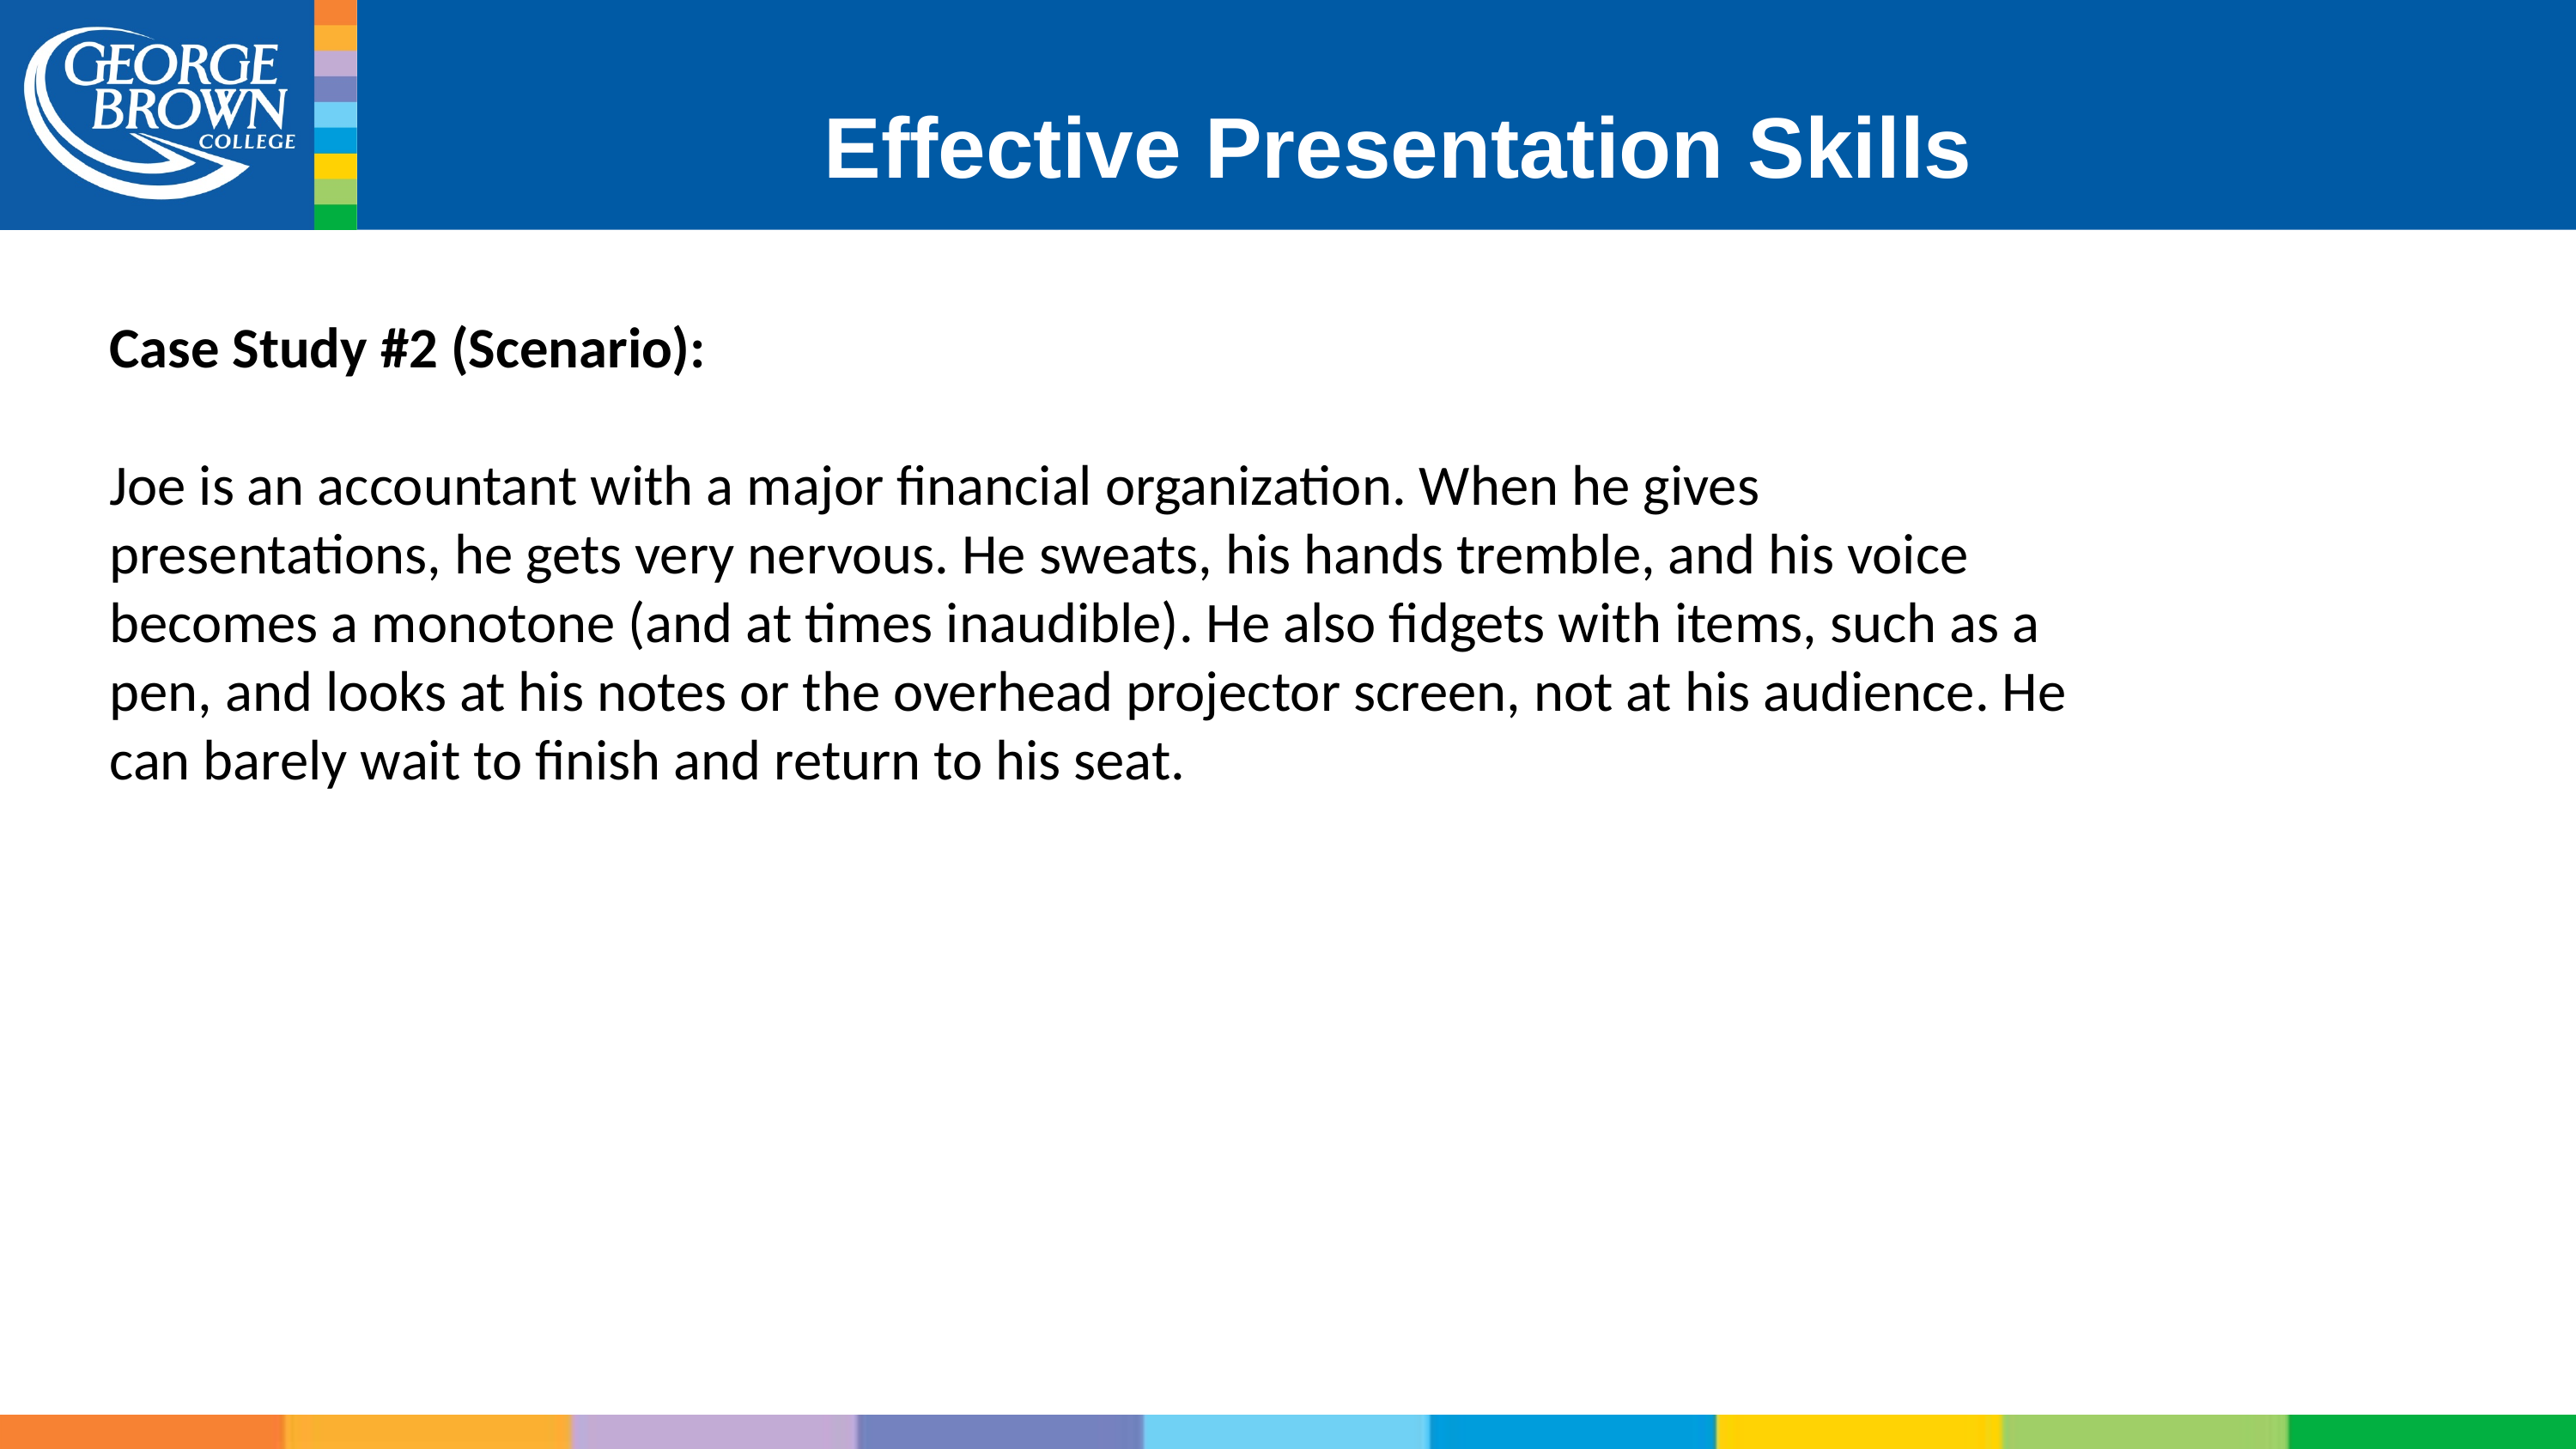

# Effective Presentation Skills

Case Study #2 (Scenario):

Joe is an accountant with a major financial organization. When he gives
presentations, he gets very nervous. He sweats, his hands tremble, and his voice
becomes a monotone (and at times inaudible). He also fidgets with items, such as a
pen, and looks at his notes or the overhead projector screen, not at his audience. He
can barely wait to finish and return to his seat.